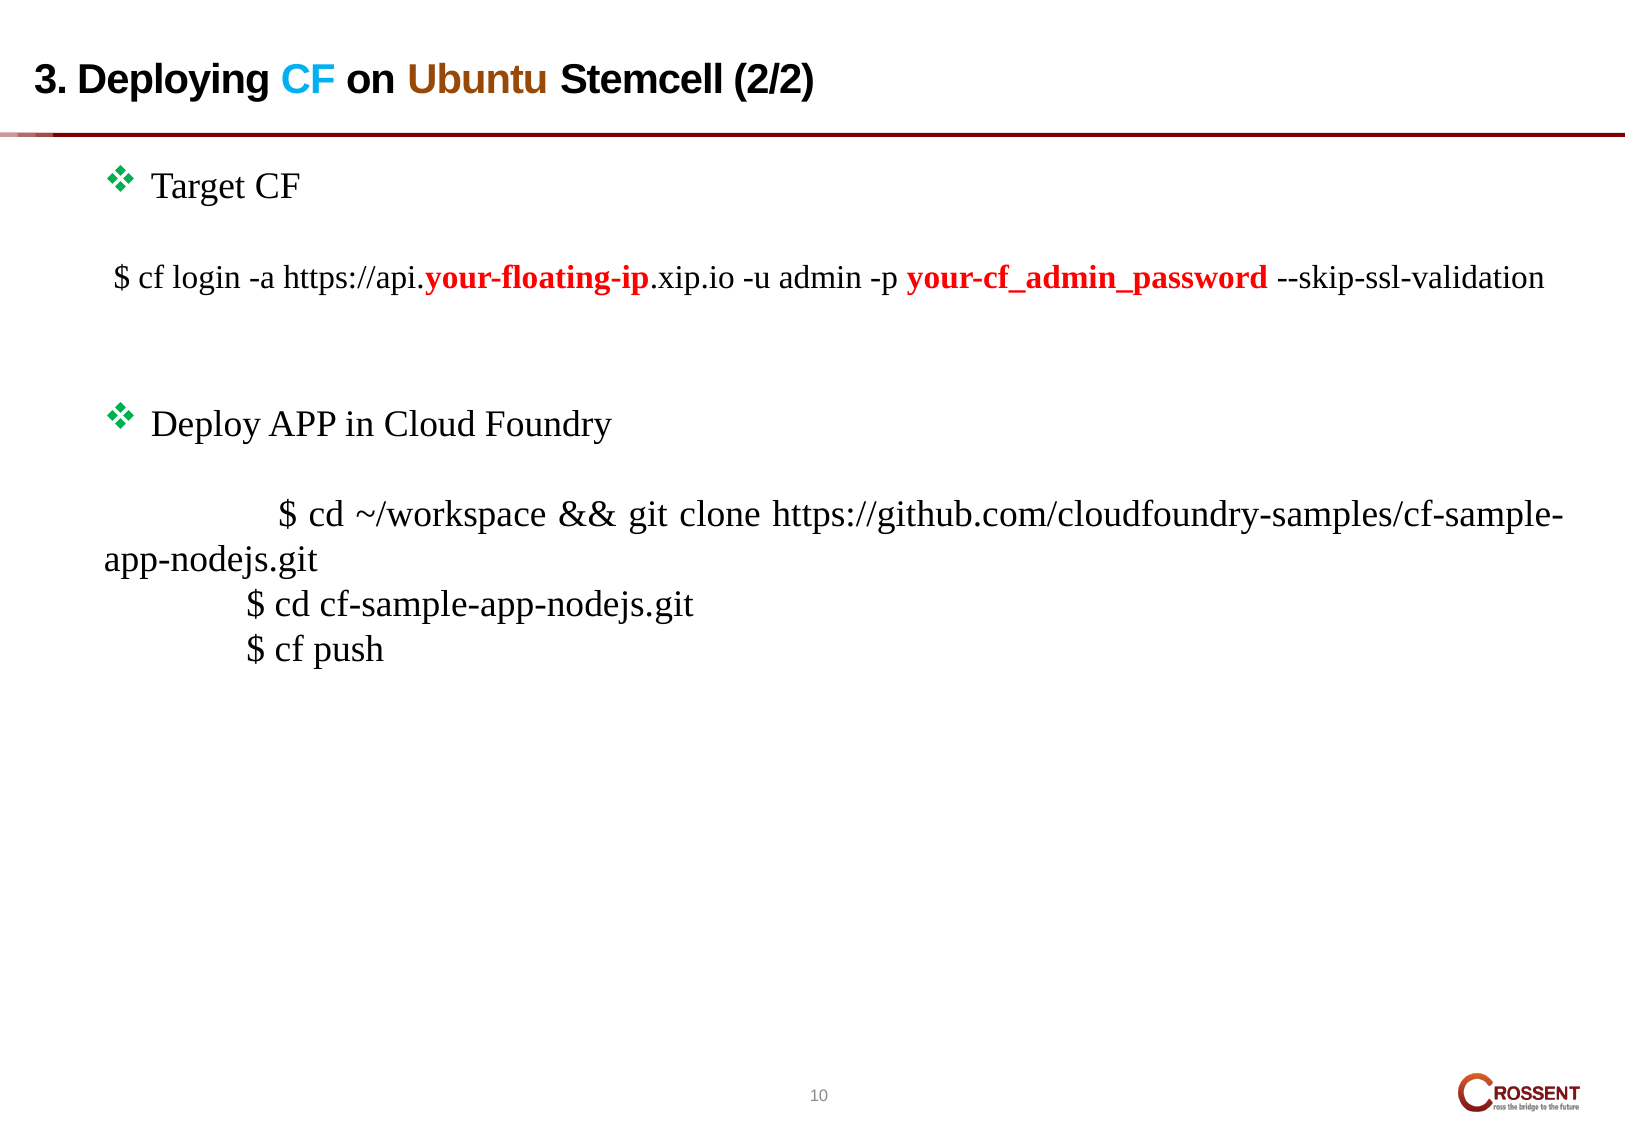

# 3. Deploying CF on Ubuntu Stemcell (2/2)
Target CF

 $ cf login -a https://api.your-floating-ip.xip.io -u admin -p your-cf_admin_password --skip-ssl-validation

Deploy APP in Cloud Foundry

               $ cd ~/workspace && git clone https://github.com/cloudfoundry-samples/cf-sample-app-nodejs.git
               $ cd cf-sample-app-nodejs.git
               $ cf push